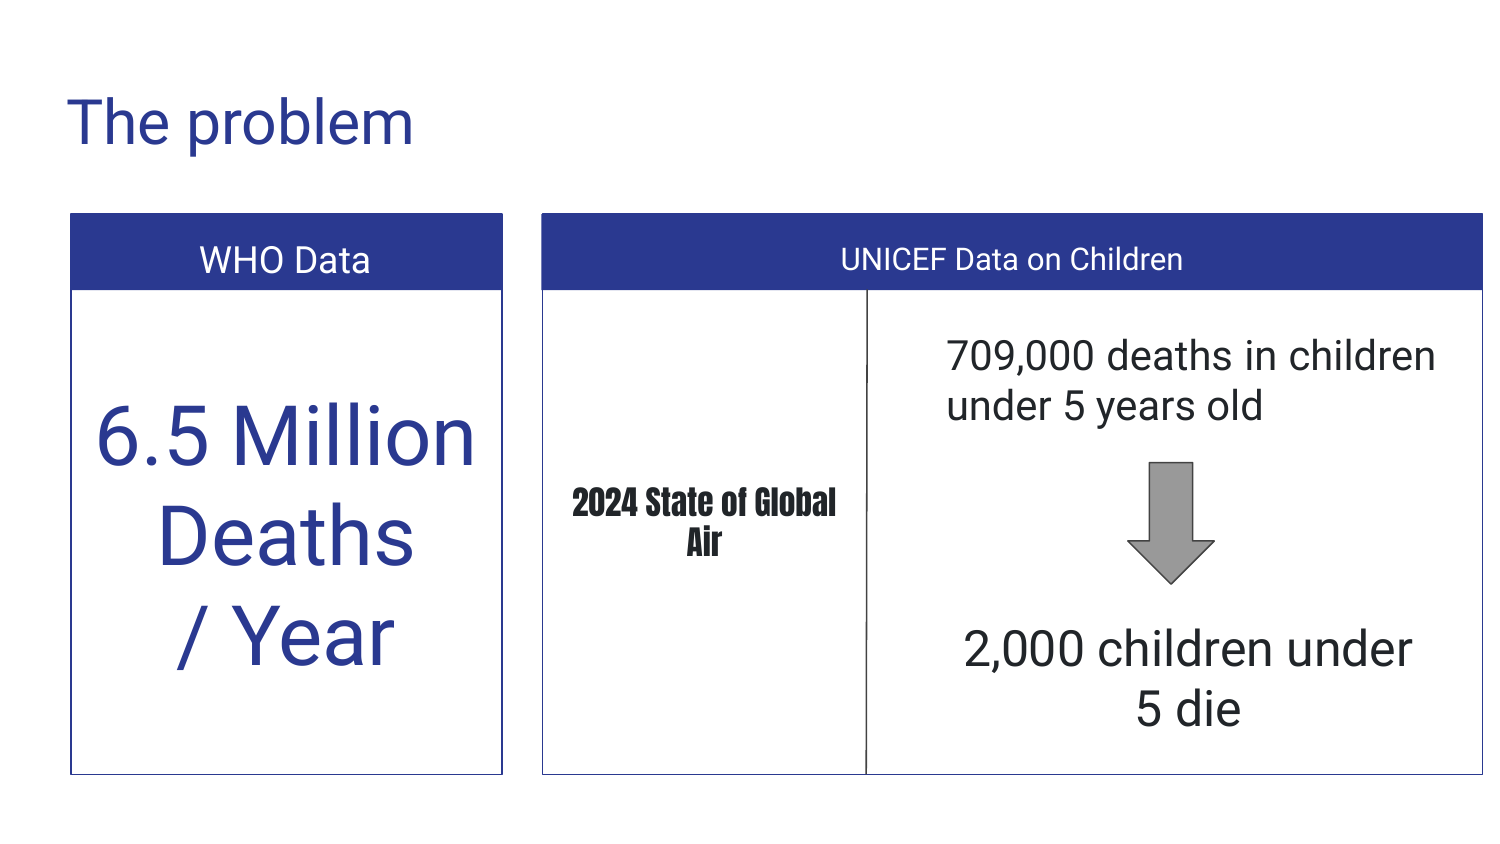

# The problem

WHO Data

UNICEF Data on Children
6.5 Million
Deaths
/ Year
709,000 deaths in children under 5 years old
2024 State of Global Air

2,000 children under 5 die